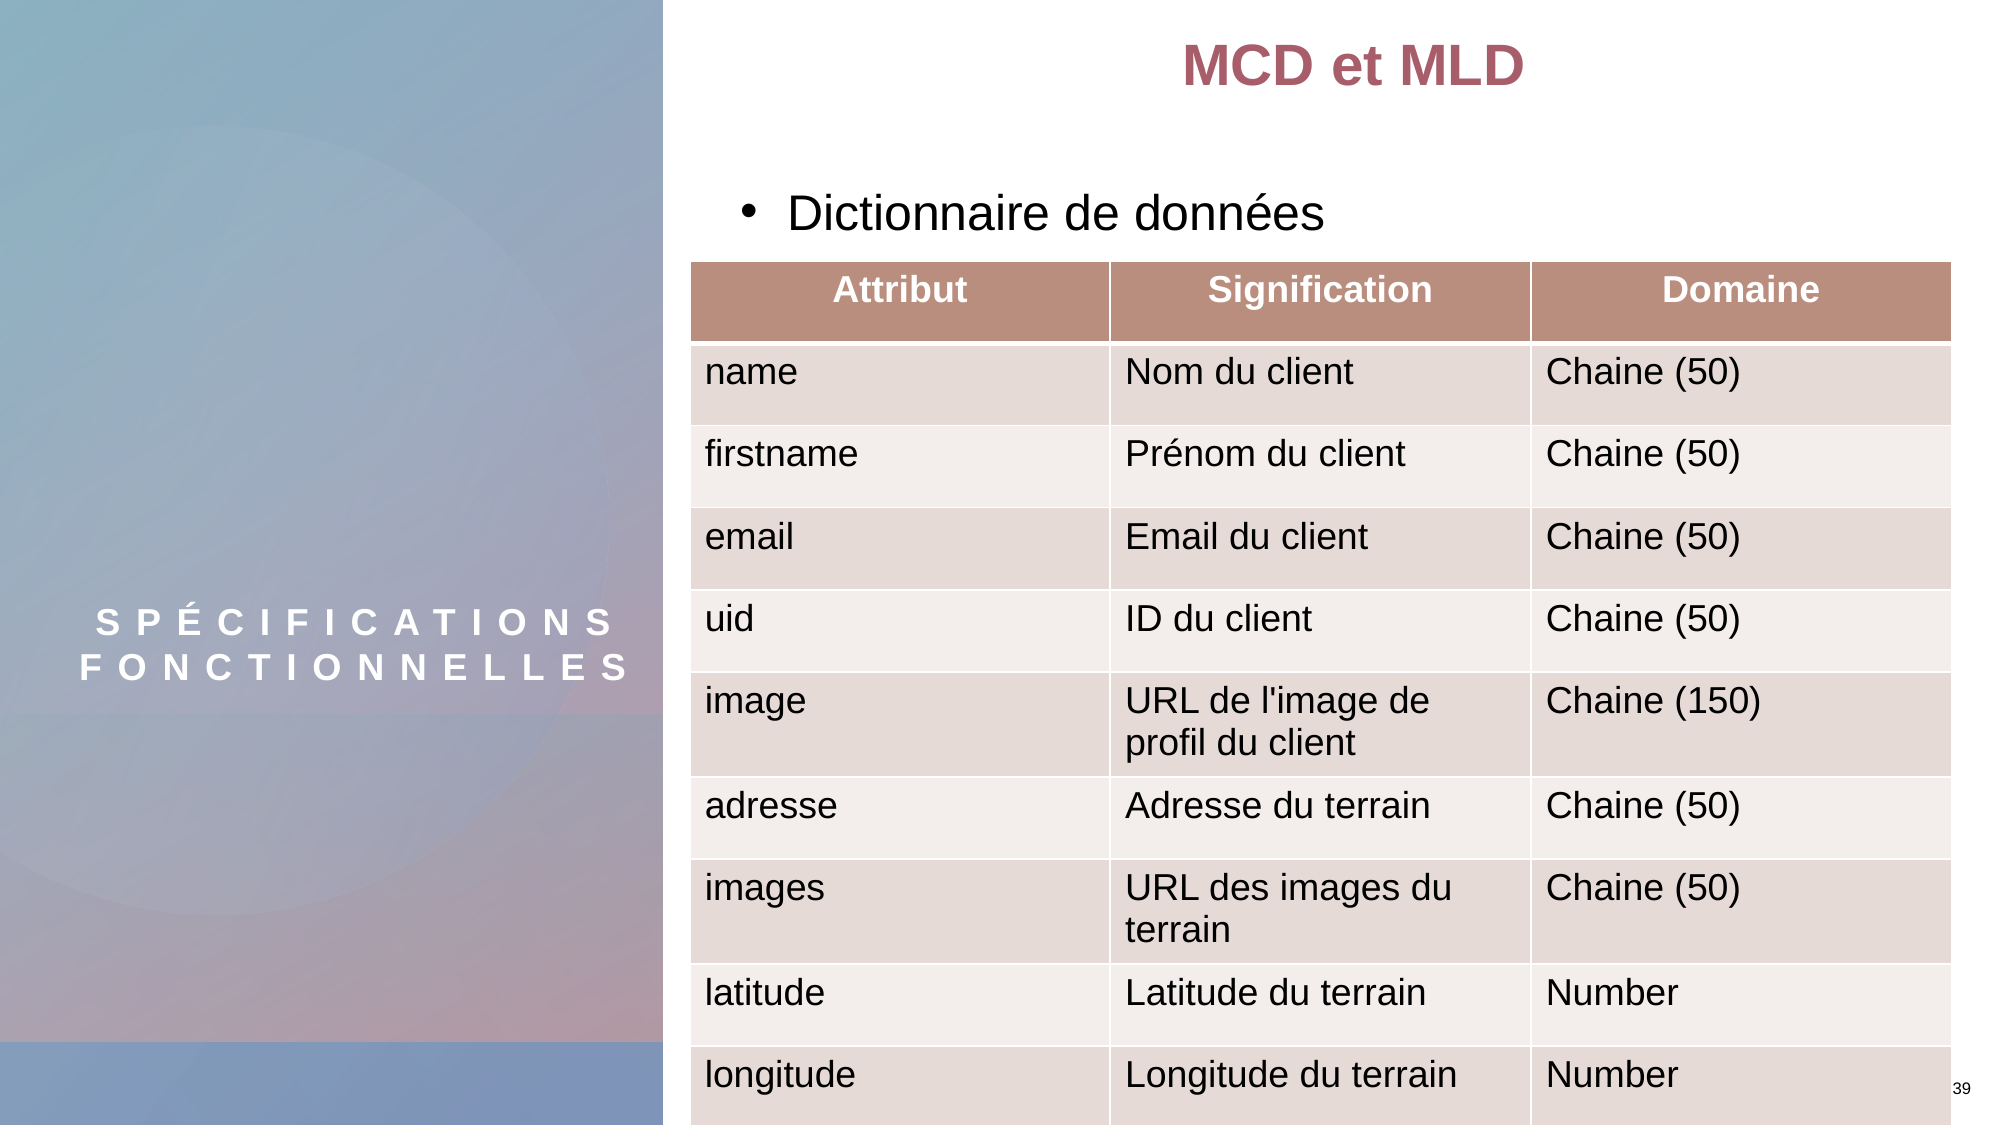

MCD et MLD
# Spécifications Fonctionnelles
Dictionnaire de données

| Attribut | Signification | Domaine |
| --- | --- | --- |
| name | Nom du client | Chaine (50) |
| firstname | Prénom du client | Chaine (50) |
| email | Email du client | Chaine (50) |
| uid | ID du client | Chaine (50) |
| image | URL de l'image de profil du client | Chaine (150) |
| adresse | Adresse du terrain | Chaine (50) |
| images | URL des images du terrain | Chaine (50) |
| latitude | Latitude du terrain | Number |
| longitude | Longitude du terrain | Number |

39